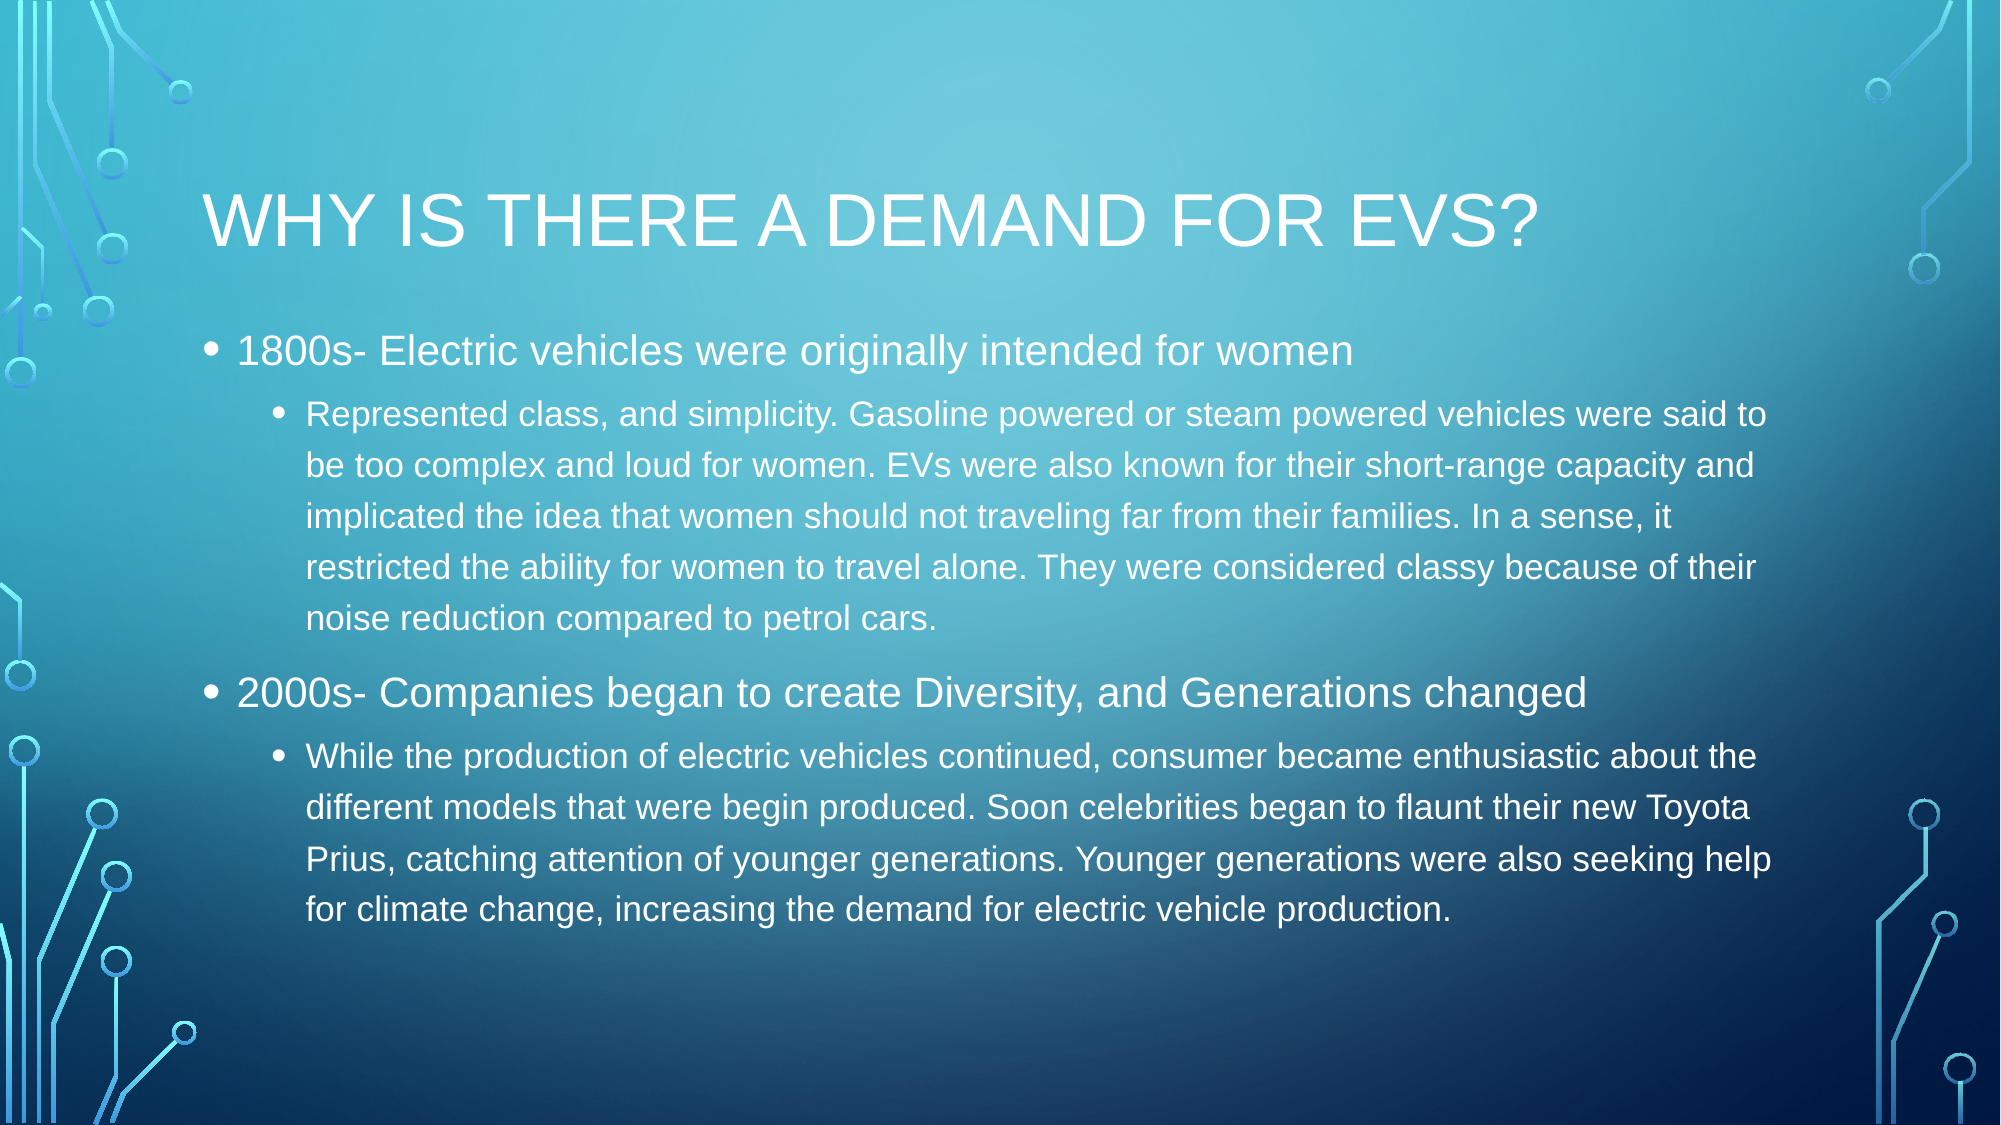

# Why is there a demand for evs?
1800s- Electric vehicles were originally intended for women
Represented class, and simplicity. Gasoline powered or steam powered vehicles were said to be too complex and loud for women. EVs were also known for their short-range capacity and implicated the idea that women should not traveling far from their families. In a sense, it restricted the ability for women to travel alone. They were considered classy because of their noise reduction compared to petrol cars.
2000s- Companies began to create Diversity, and Generations changed
While the production of electric vehicles continued, consumer became enthusiastic about the different models that were begin produced. Soon celebrities began to flaunt their new Toyota Prius, catching attention of younger generations. Younger generations were also seeking help for climate change, increasing the demand for electric vehicle production.